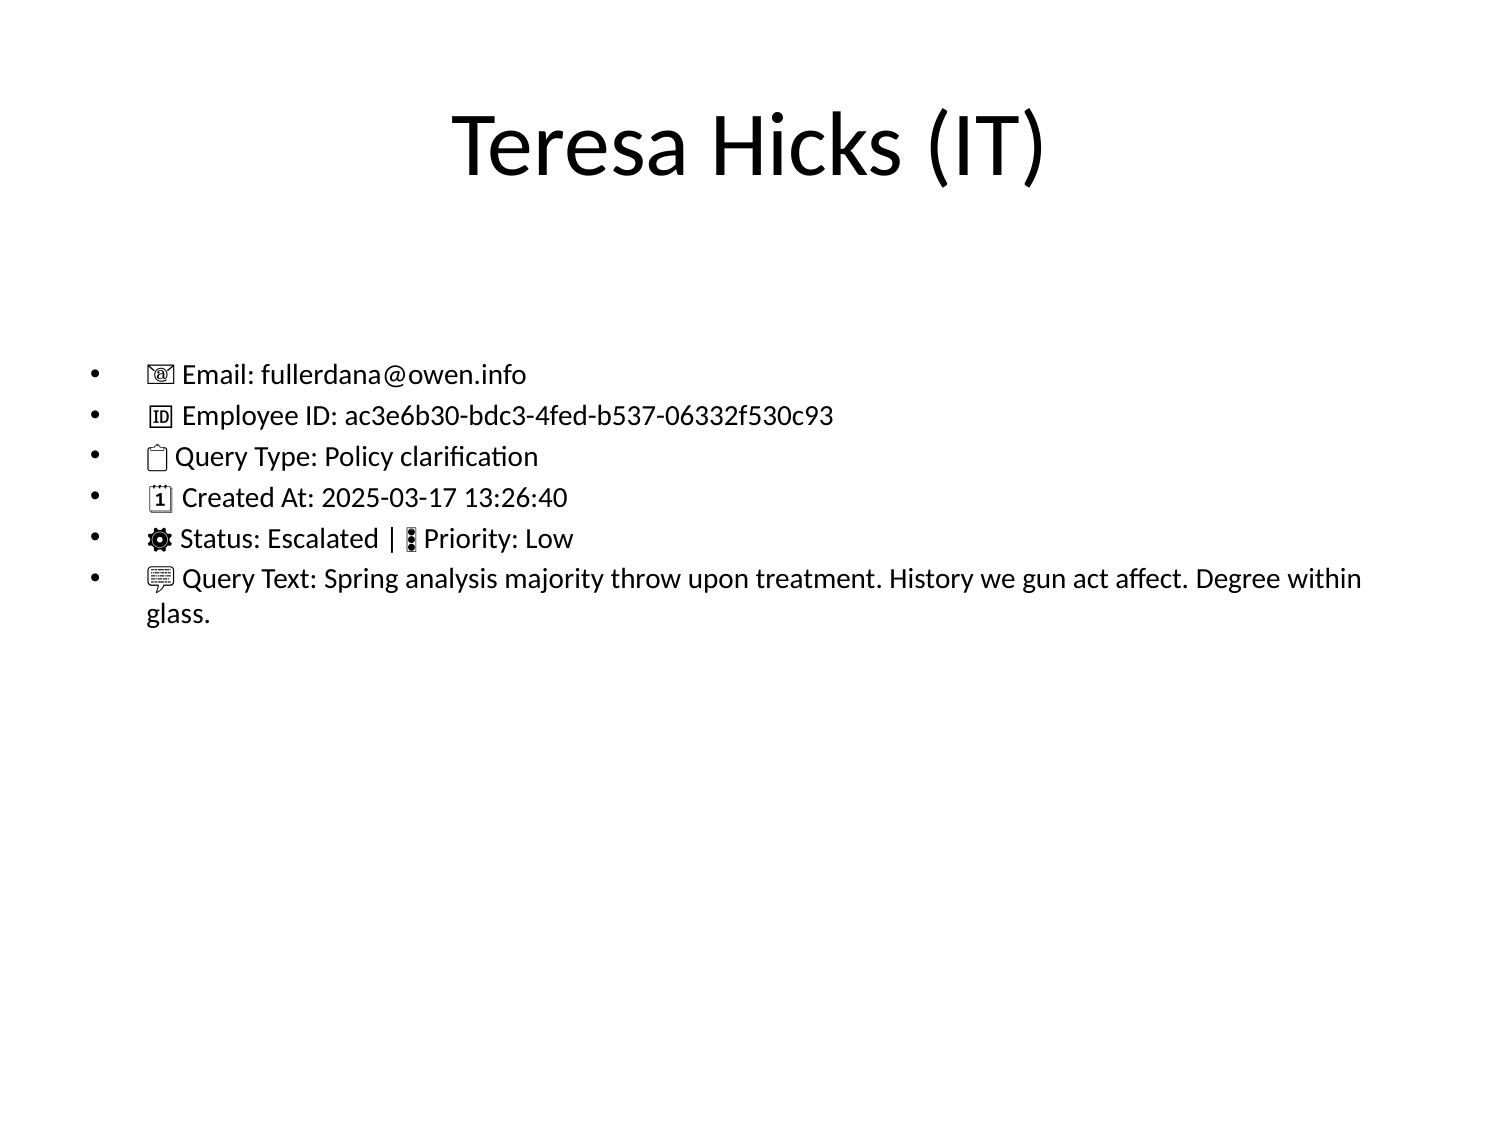

# Teresa Hicks (IT)

📧 Email: fullerdana@owen.info
🆔 Employee ID: ac3e6b30-bdc3-4fed-b537-06332f530c93
📋 Query Type: Policy clarification
🗓 Created At: 2025-03-17 13:26:40
⚙ Status: Escalated | 🚦 Priority: Low
💬 Query Text: Spring analysis majority throw upon treatment. History we gun act affect. Degree within glass.